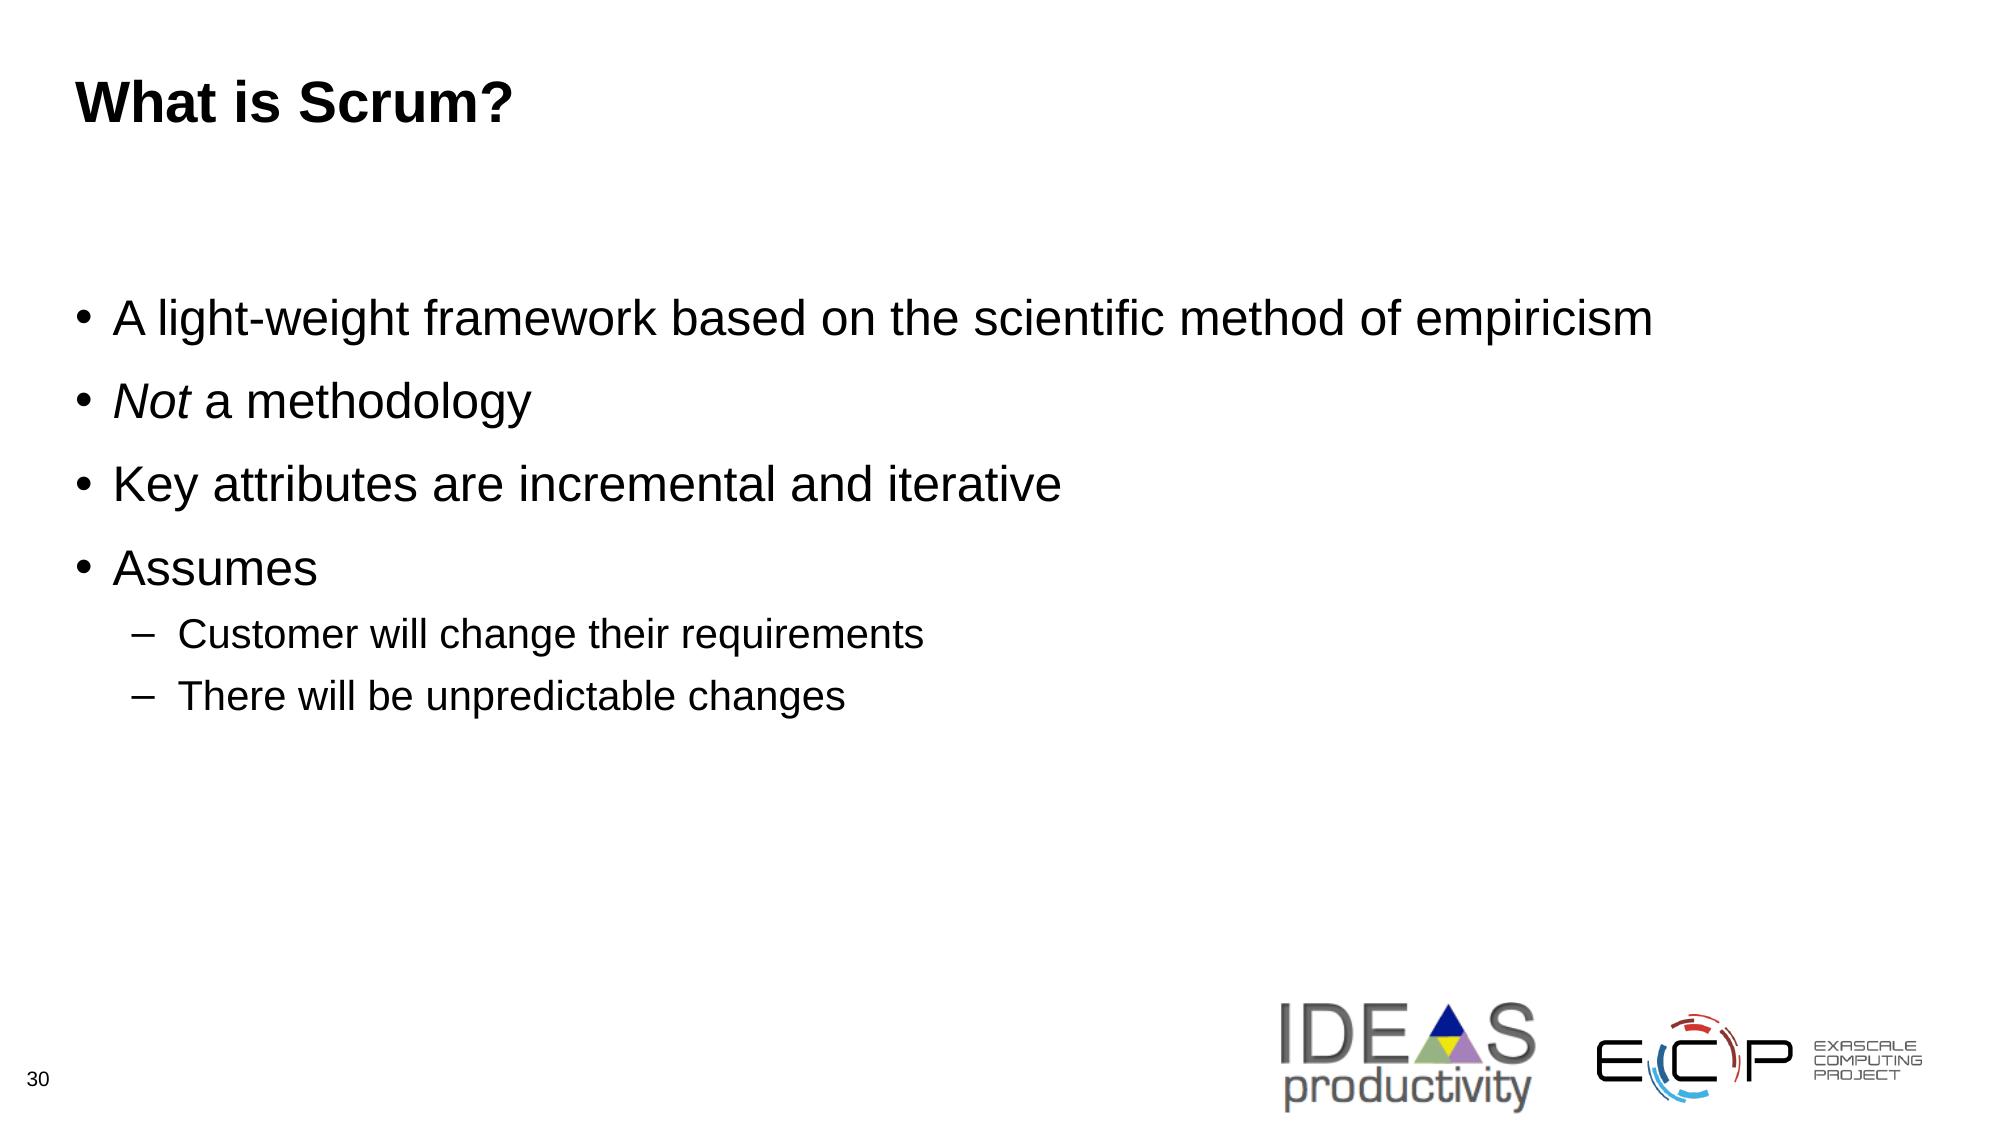

# What is Scrum?
A light-weight framework based on the scientific method of empiricism
Not a methodology
Key attributes are incremental and iterative
Assumes
Customer will change their requirements
There will be unpredictable changes